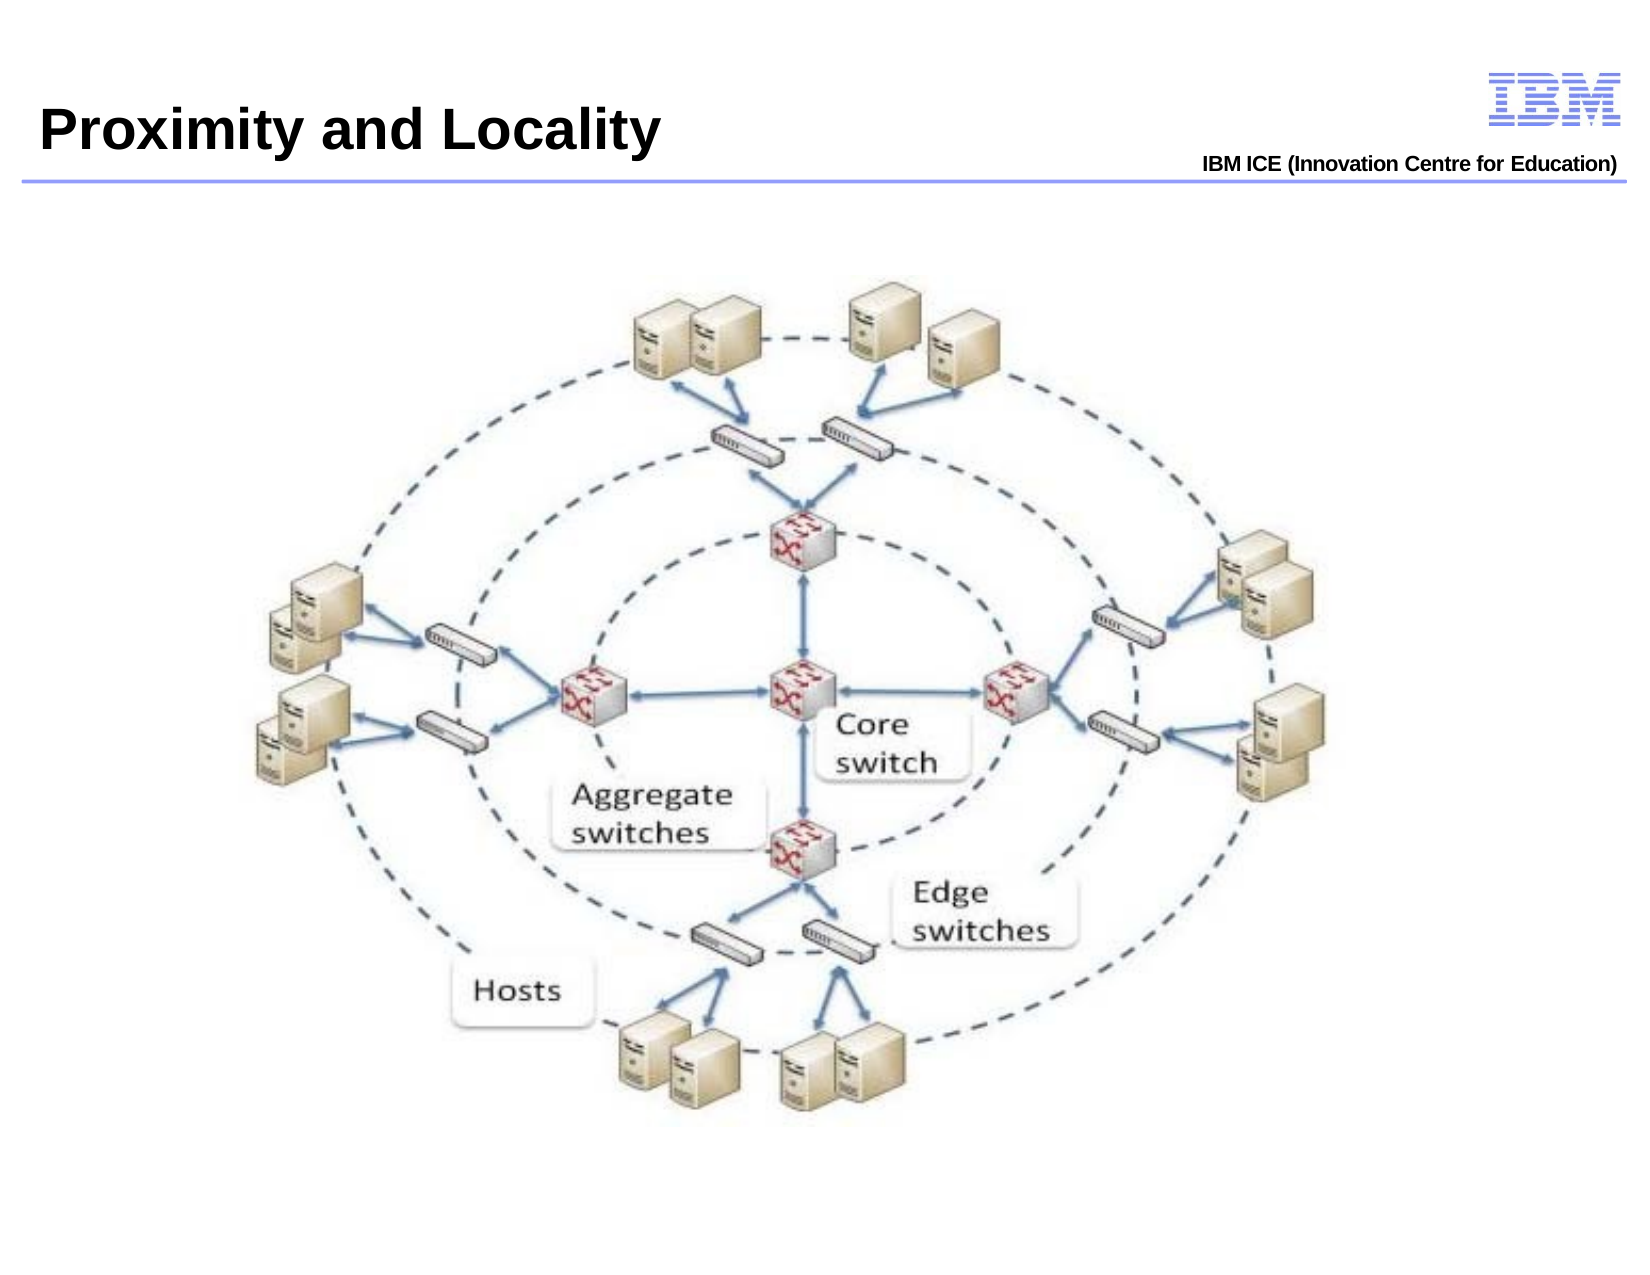

# Proximity and Locality
IBM ICE (Innovation Centre for Education)